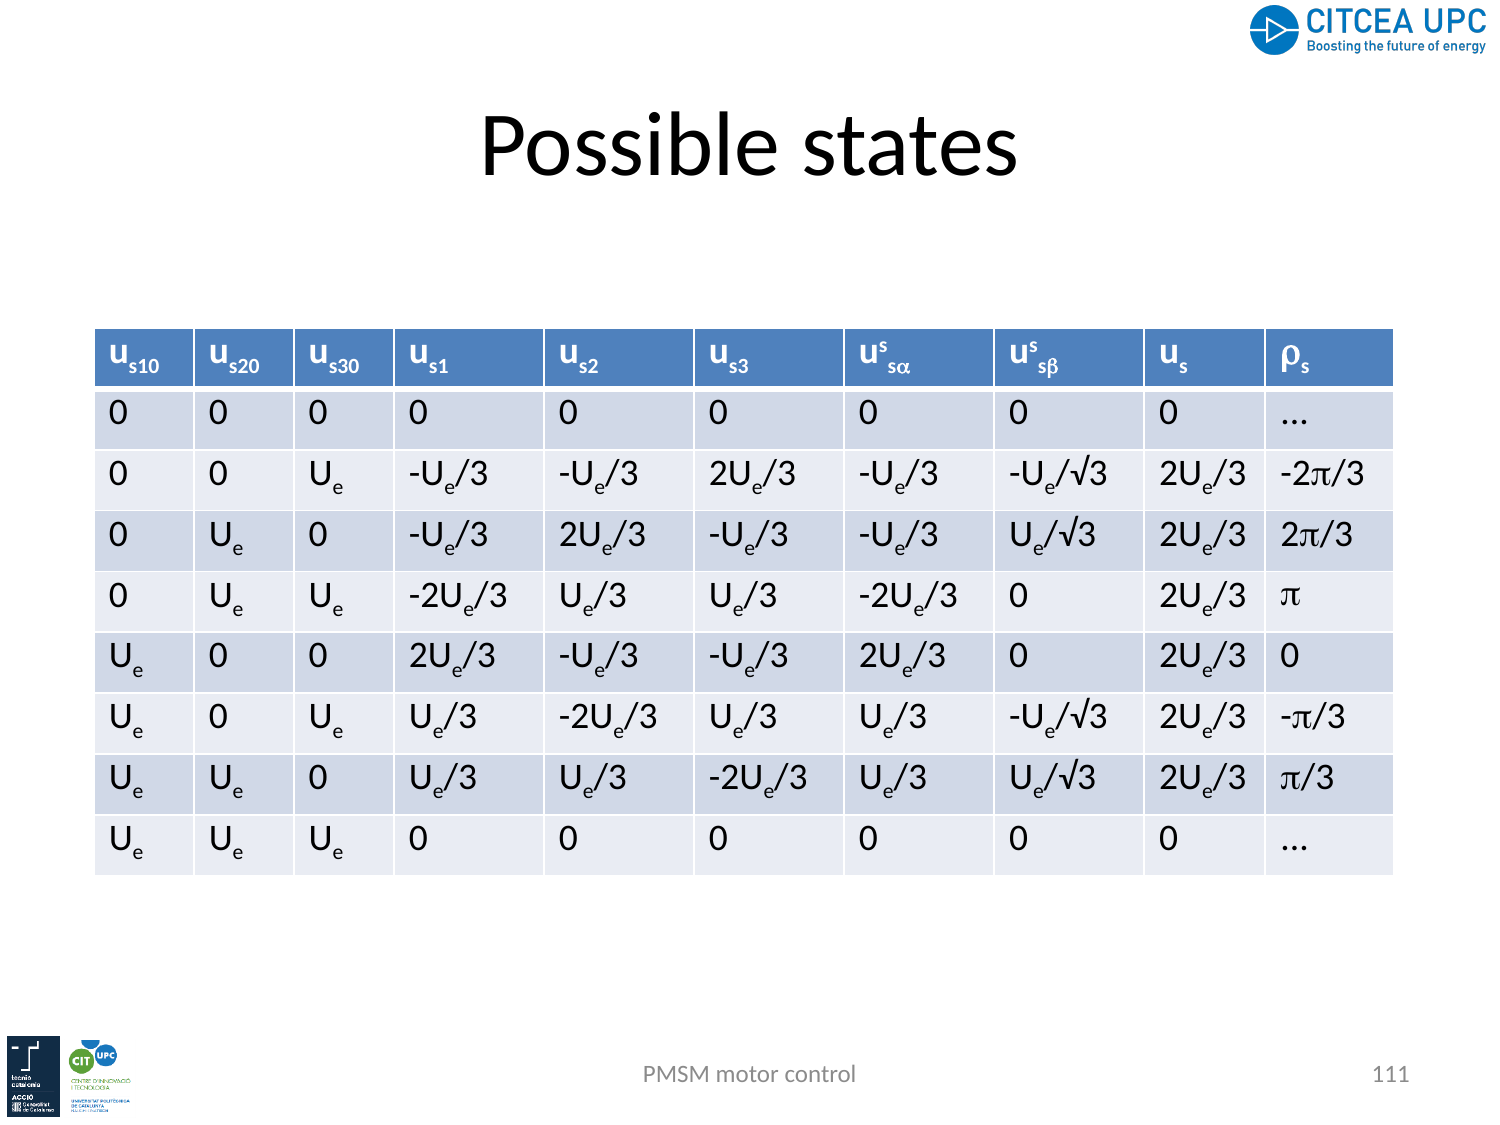

# Possible states
| us10 | us20 | us30 | us1 | us2 | us3 | ussα | ussβ | us | ρs |
| --- | --- | --- | --- | --- | --- | --- | --- | --- | --- |
| 0 | 0 | 0 | 0 | 0 | 0 | 0 | 0 | 0 | ... |
| 0 | 0 | Ue | -Ue/3 | -Ue/3 | 2Ue/3 | -Ue/3 | -Ue/√3 | 2Ue/3 | -2π/3 |
| 0 | Ue | 0 | -Ue/3 | 2Ue/3 | -Ue/3 | -Ue/3 | Ue/√3 | 2Ue/3 | 2π/3 |
| 0 | Ue | Ue | -2Ue/3 | Ue/3 | Ue/3 | -2Ue/3 | 0 | 2Ue/3 | π |
| Ue | 0 | 0 | 2Ue/3 | -Ue/3 | -Ue/3 | 2Ue/3 | 0 | 2Ue/3 | 0 |
| Ue | 0 | Ue | Ue/3 | -2Ue/3 | Ue/3 | Ue/3 | -Ue/√3 | 2Ue/3 | -π/3 |
| Ue | Ue | 0 | Ue/3 | Ue/3 | -2Ue/3 | Ue/3 | Ue/√3 | 2Ue/3 | π/3 |
| Ue | Ue | Ue | 0 | 0 | 0 | 0 | 0 | 0 | ... |
PMSM motor control
111